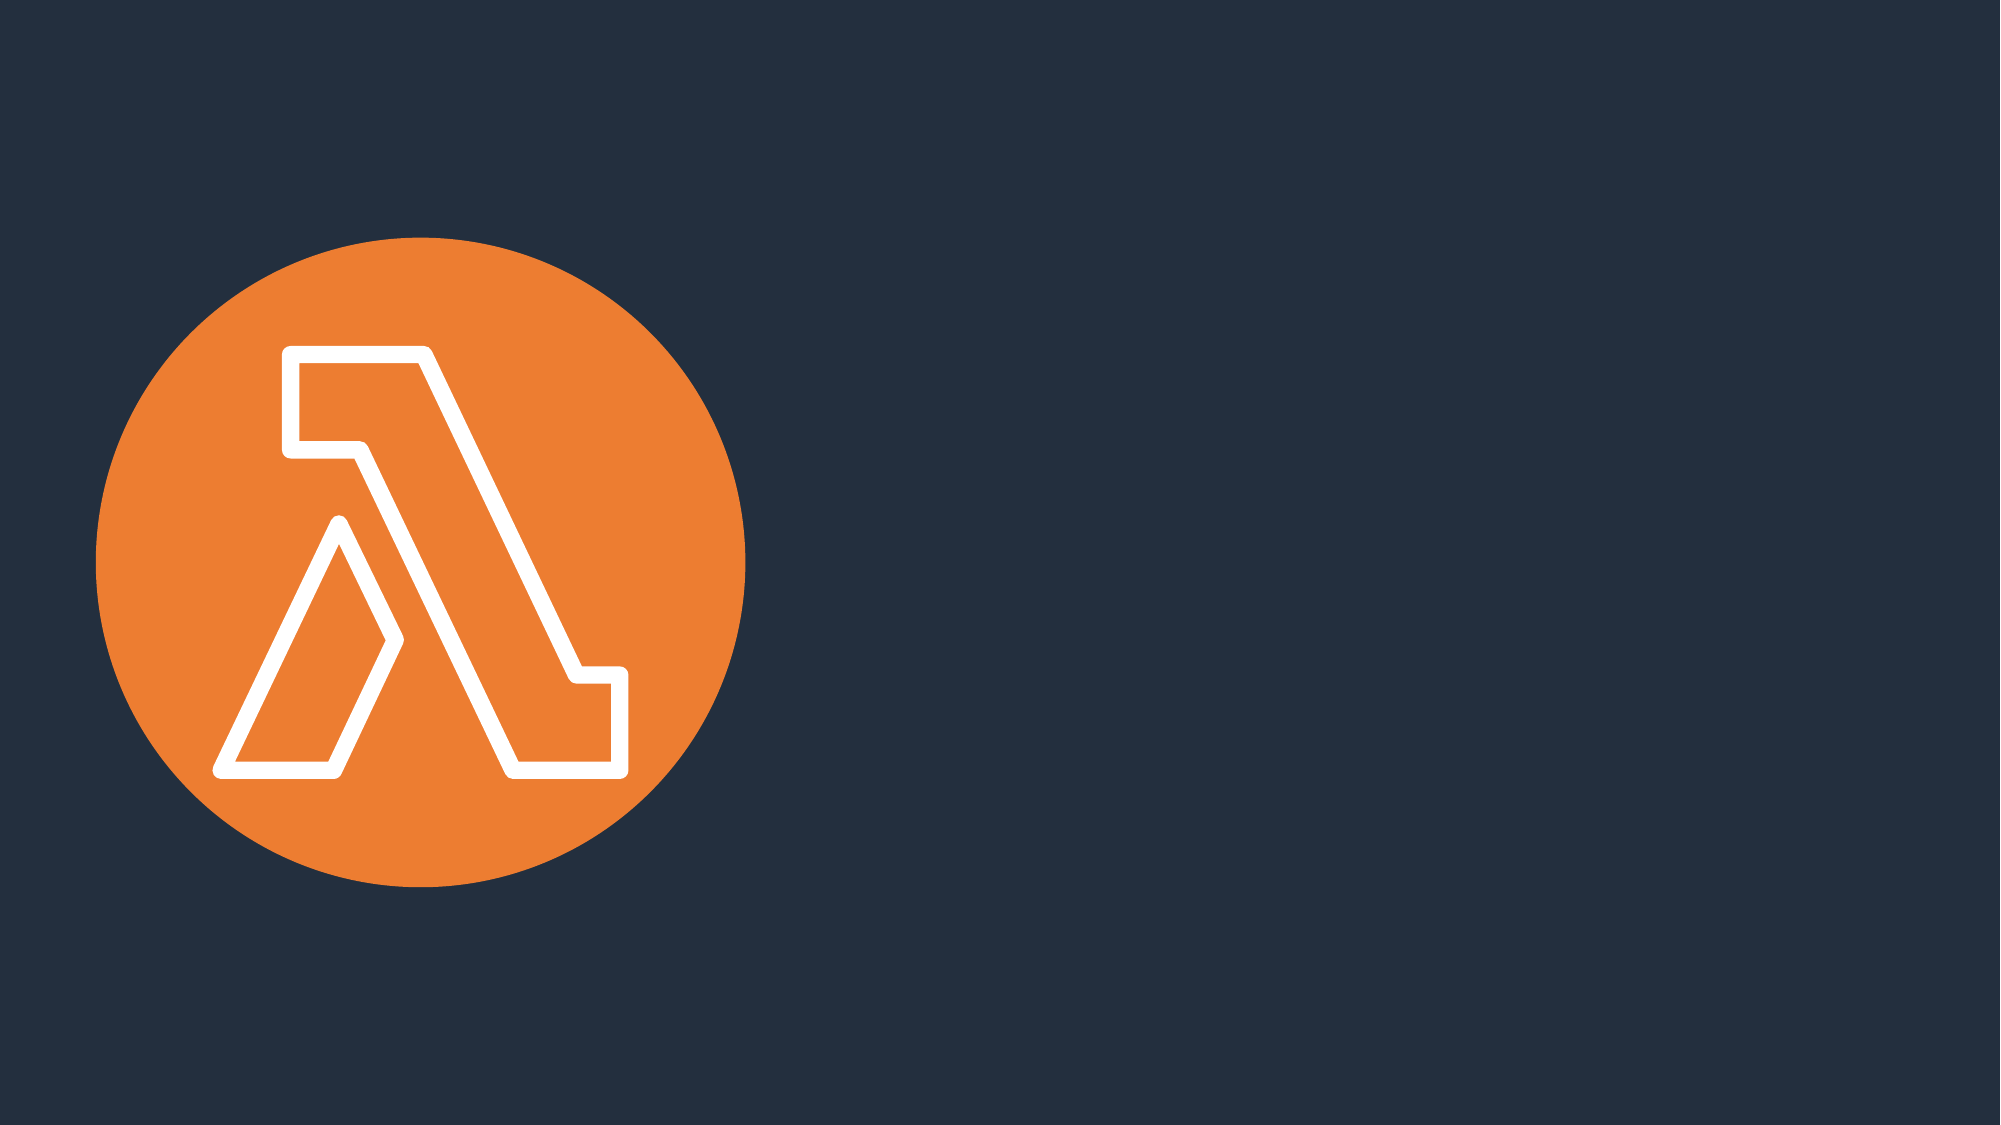

SERVIZI UTILIZZATI

AWS LAMBDA
AWS Lambda è una piattaforma di calcolo senza server (serverless) guidata dagli eventi (event driven) fornita da Amazon come parte di Amazon Web Services. É un servizio di calcolo che esegue codice in risposta ad eventi e automaticamente gestisce le risorse richieste dal codice di programmazione.